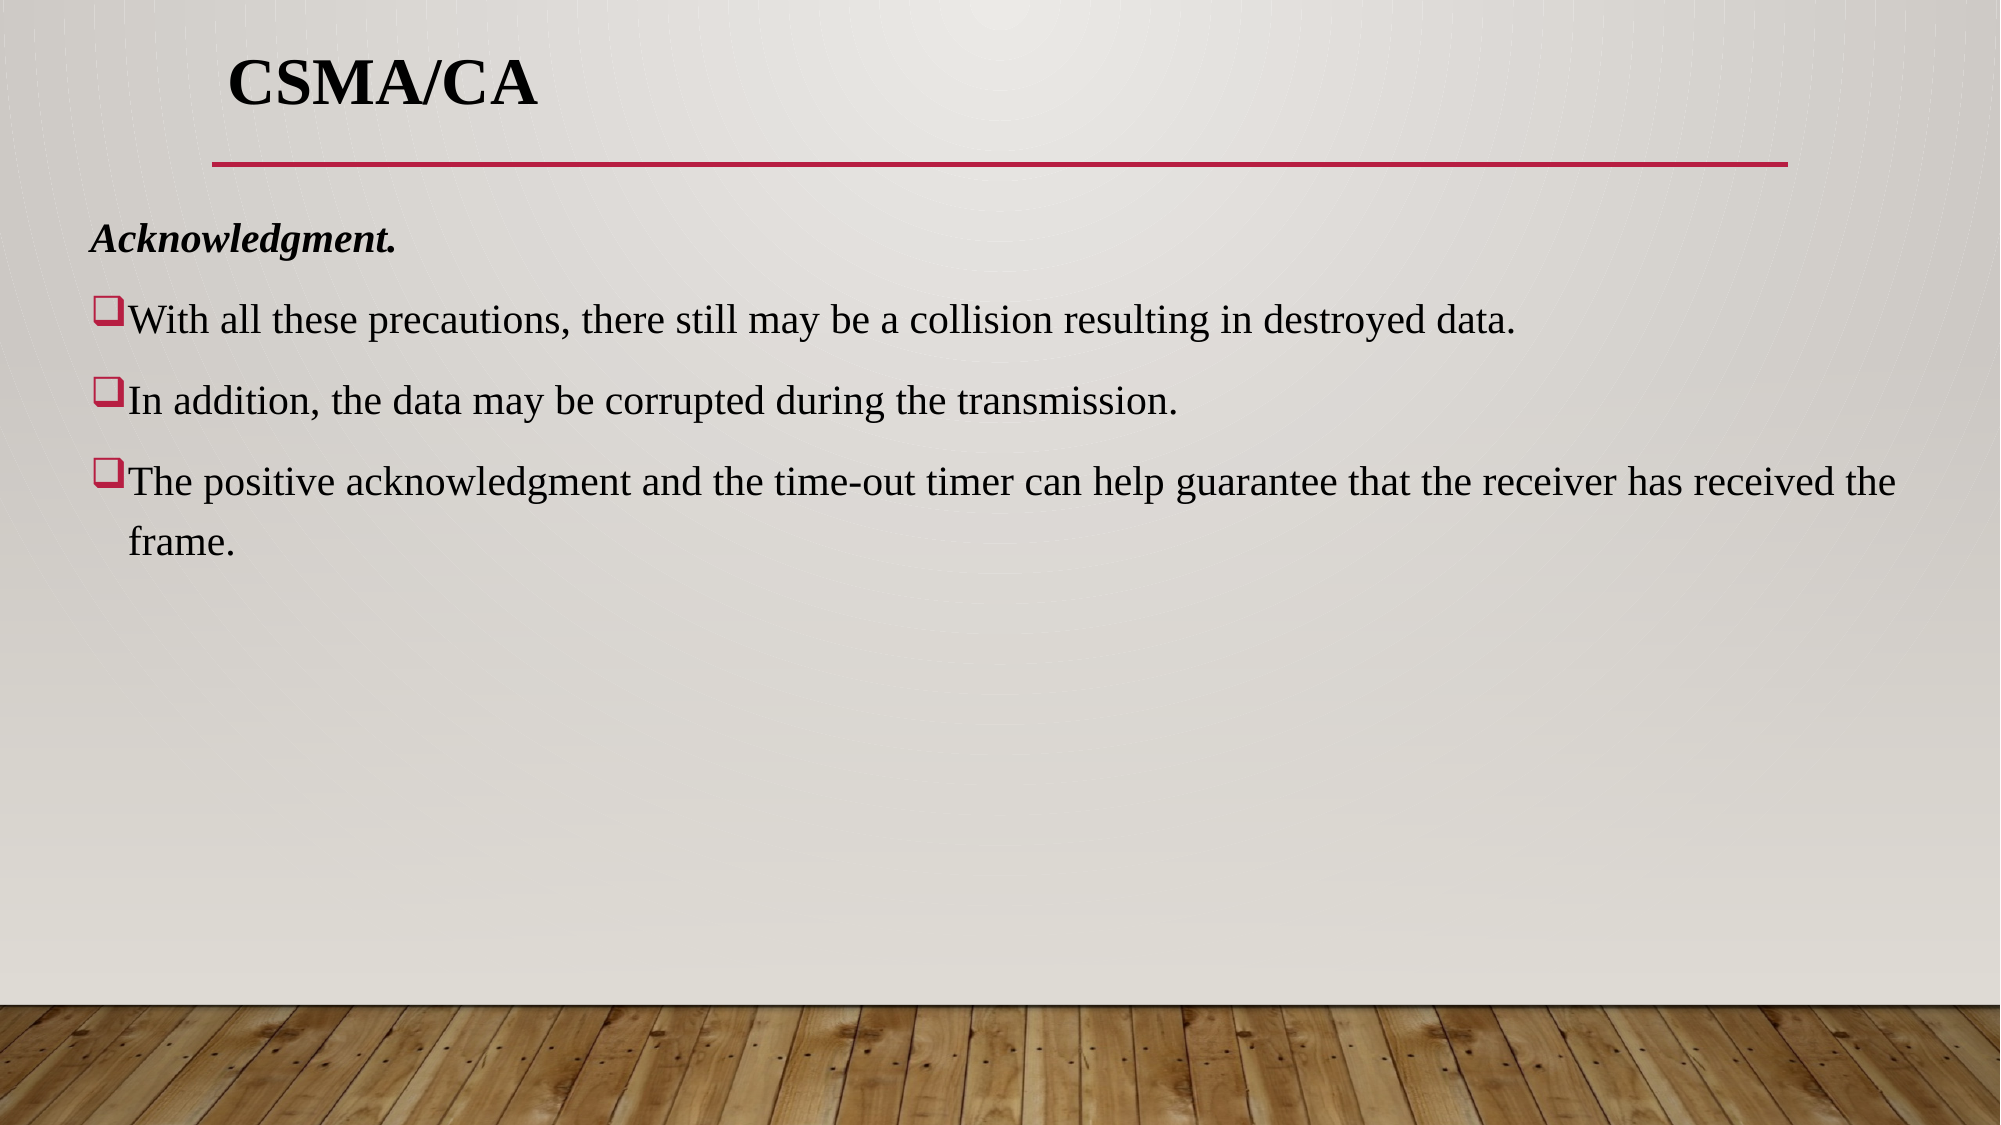

# CSMA/CA
Acknowledgment.
With all these precautions, there still may be a collision resulting in destroyed data.
In addition, the data may be corrupted during the transmission.
The positive acknowledgment and the time-out timer can help guarantee that the receiver has received the frame.